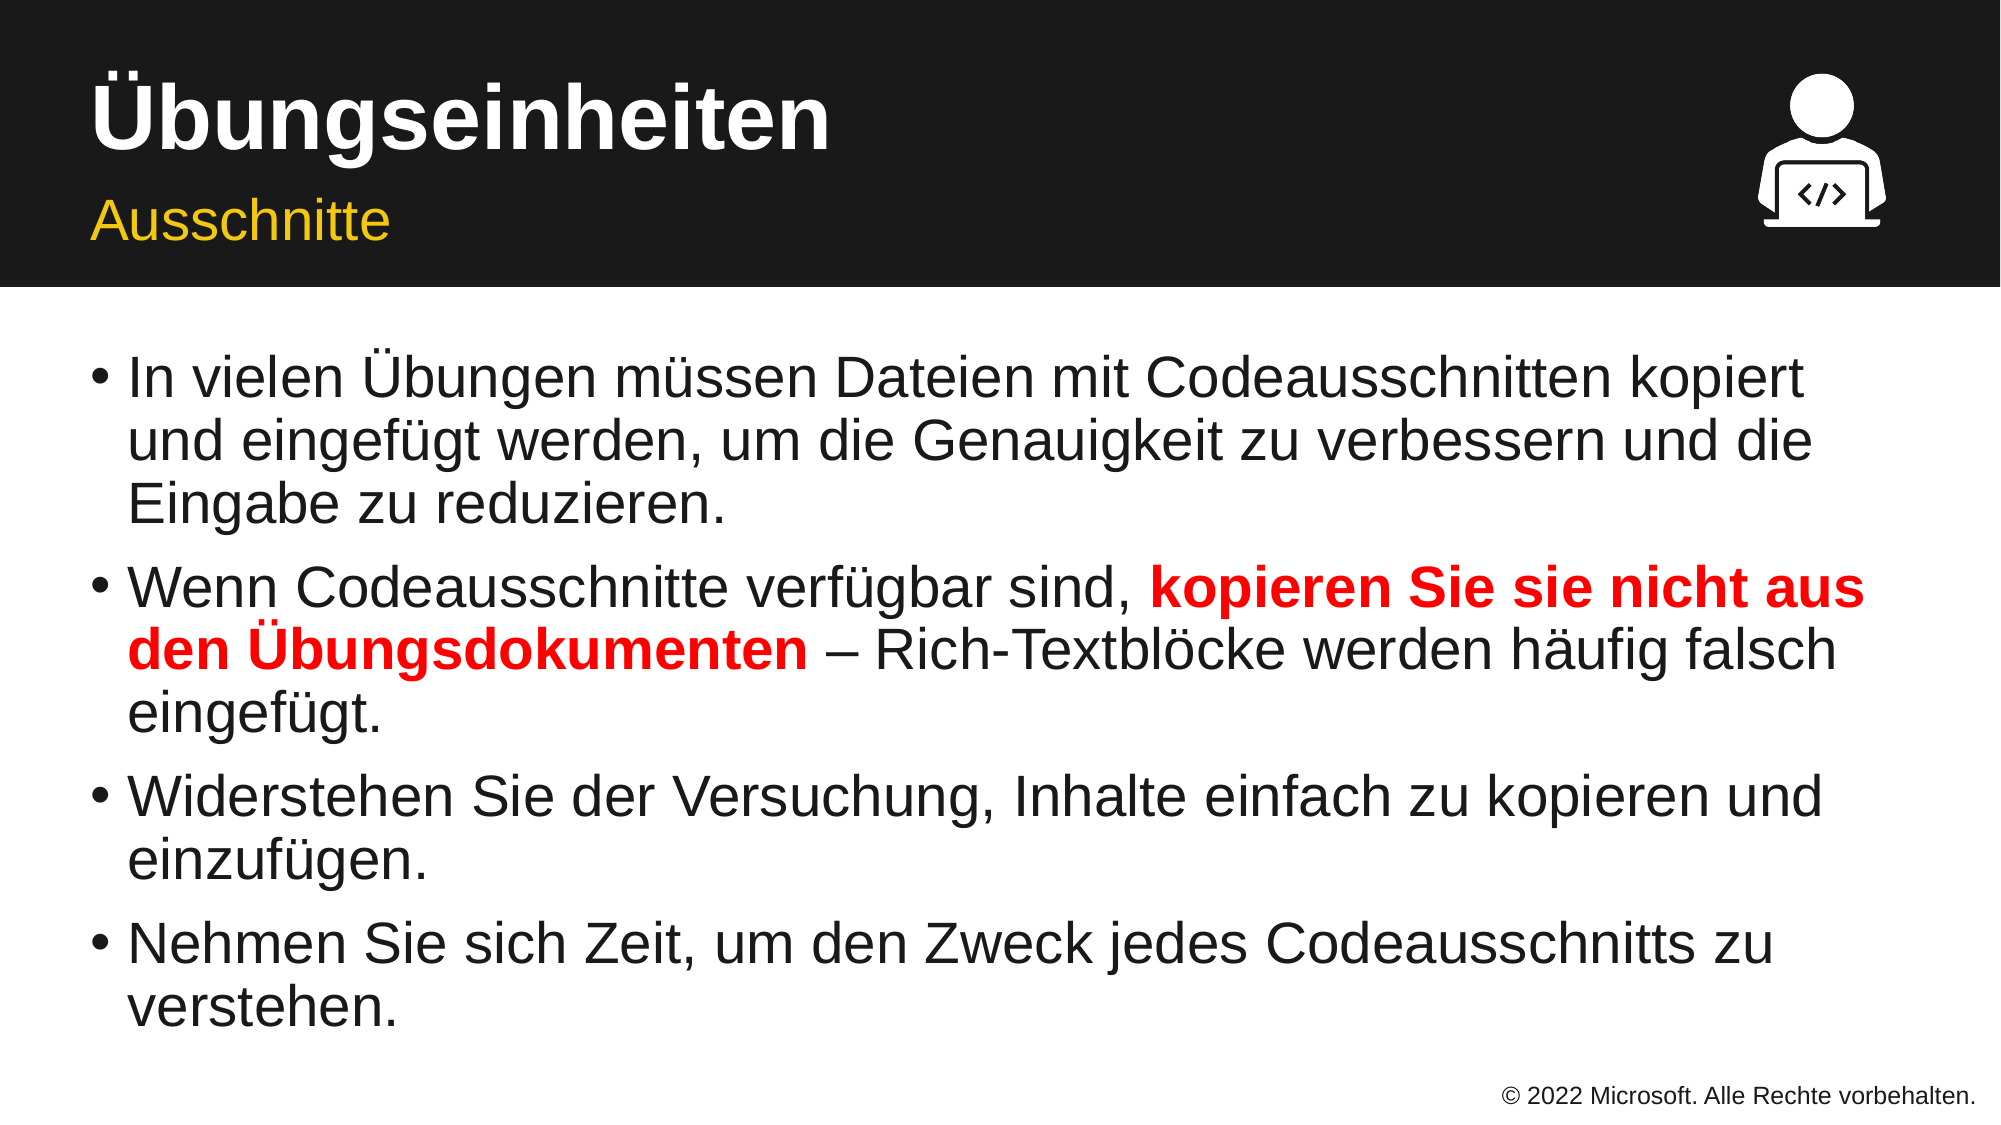

# Übungseinheiten
Ausschnitte
In vielen Übungen müssen Dateien mit Codeausschnitten kopiert und eingefügt werden, um die Genauigkeit zu verbessern und die Eingabe zu reduzieren.
Wenn Codeausschnitte verfügbar sind, kopieren Sie sie nicht aus den Übungsdokumenten – Rich-Textblöcke werden häufig falsch eingefügt.
Widerstehen Sie der Versuchung, Inhalte einfach zu kopieren und einzufügen.
Nehmen Sie sich Zeit, um den Zweck jedes Codeausschnitts zu verstehen.

© 2022 Microsoft. Alle Rechte vorbehalten.